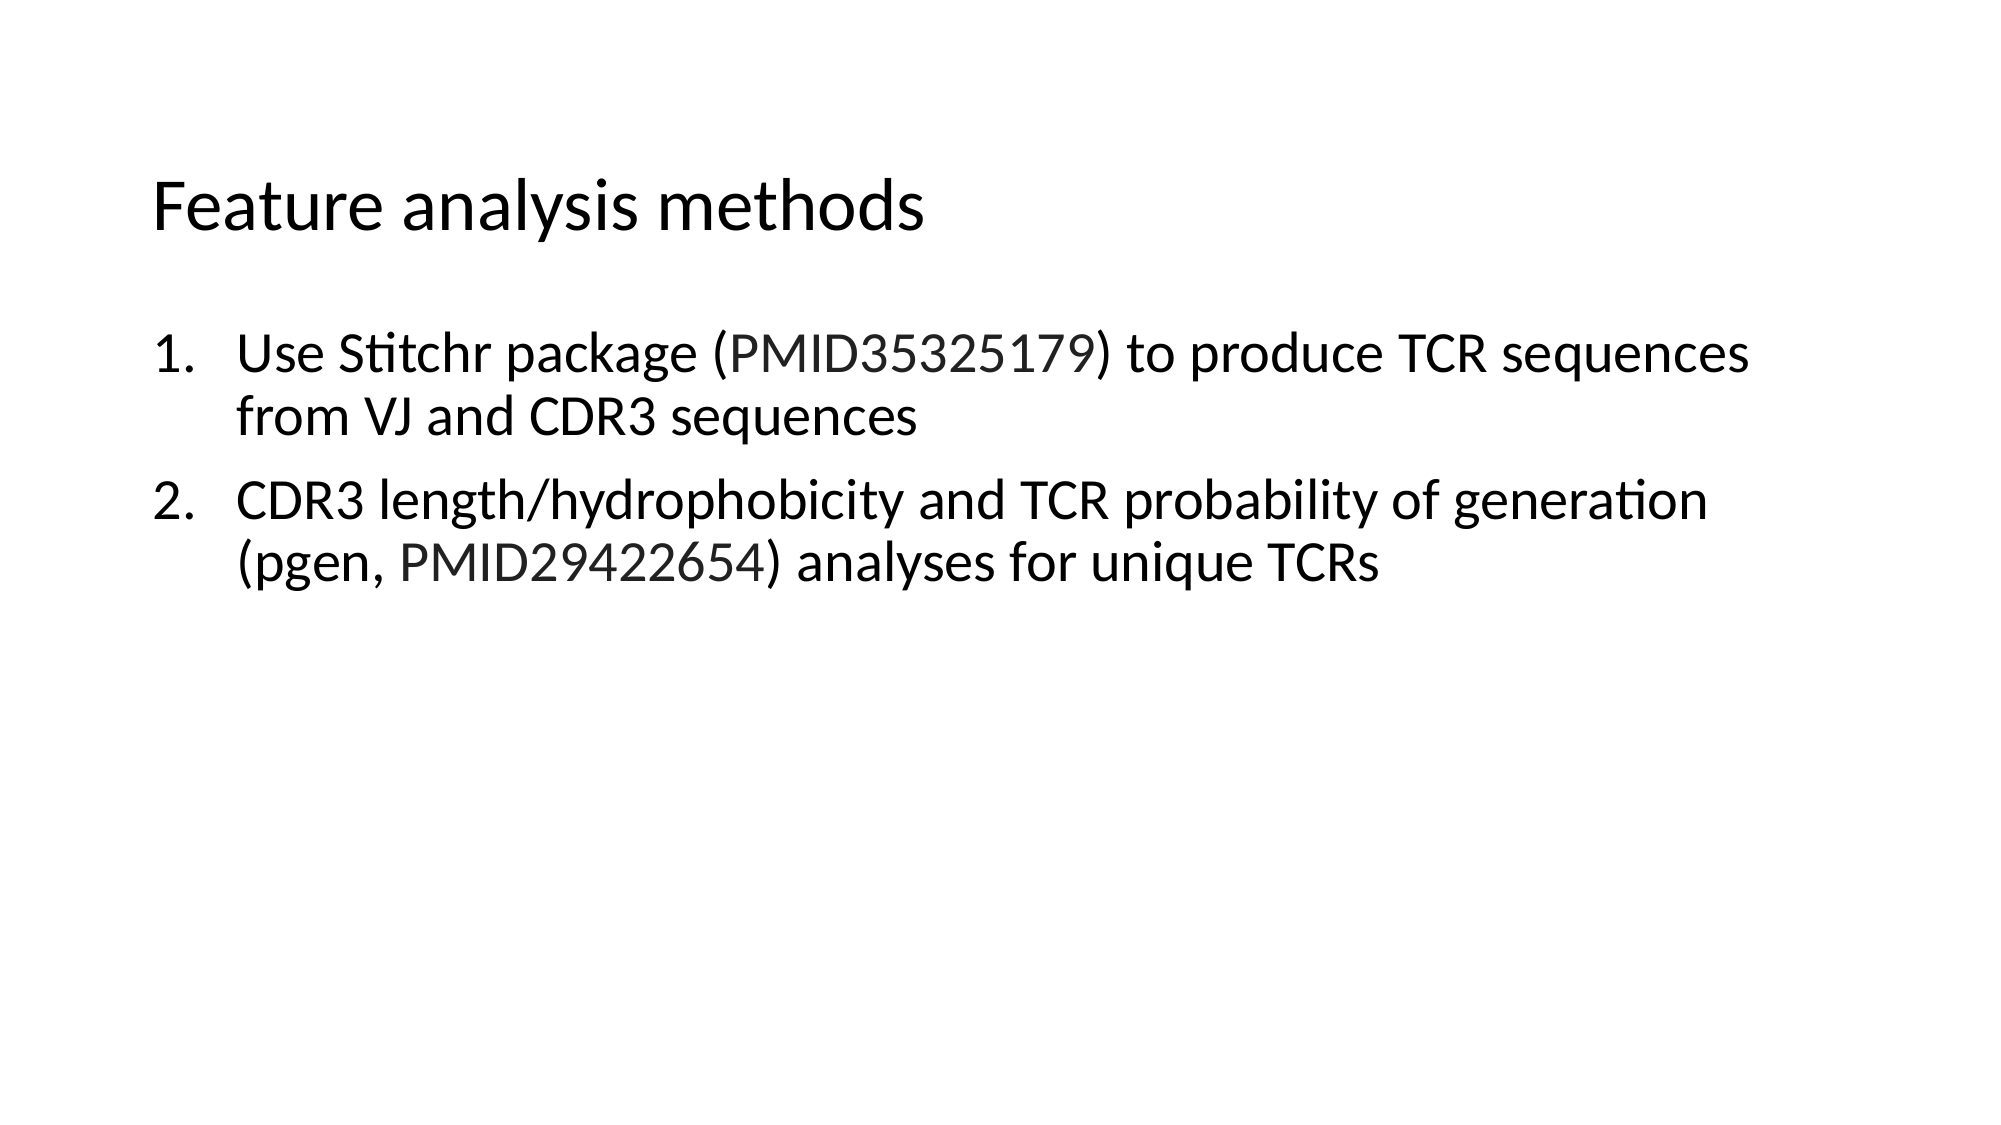

# Feature analysis methods
Use Stitchr package (PMID35325179) to produce TCR sequences from VJ and CDR3 sequences
CDR3 length/hydrophobicity and TCR probability of generation (pgen, PMID29422654) analyses for unique TCRs